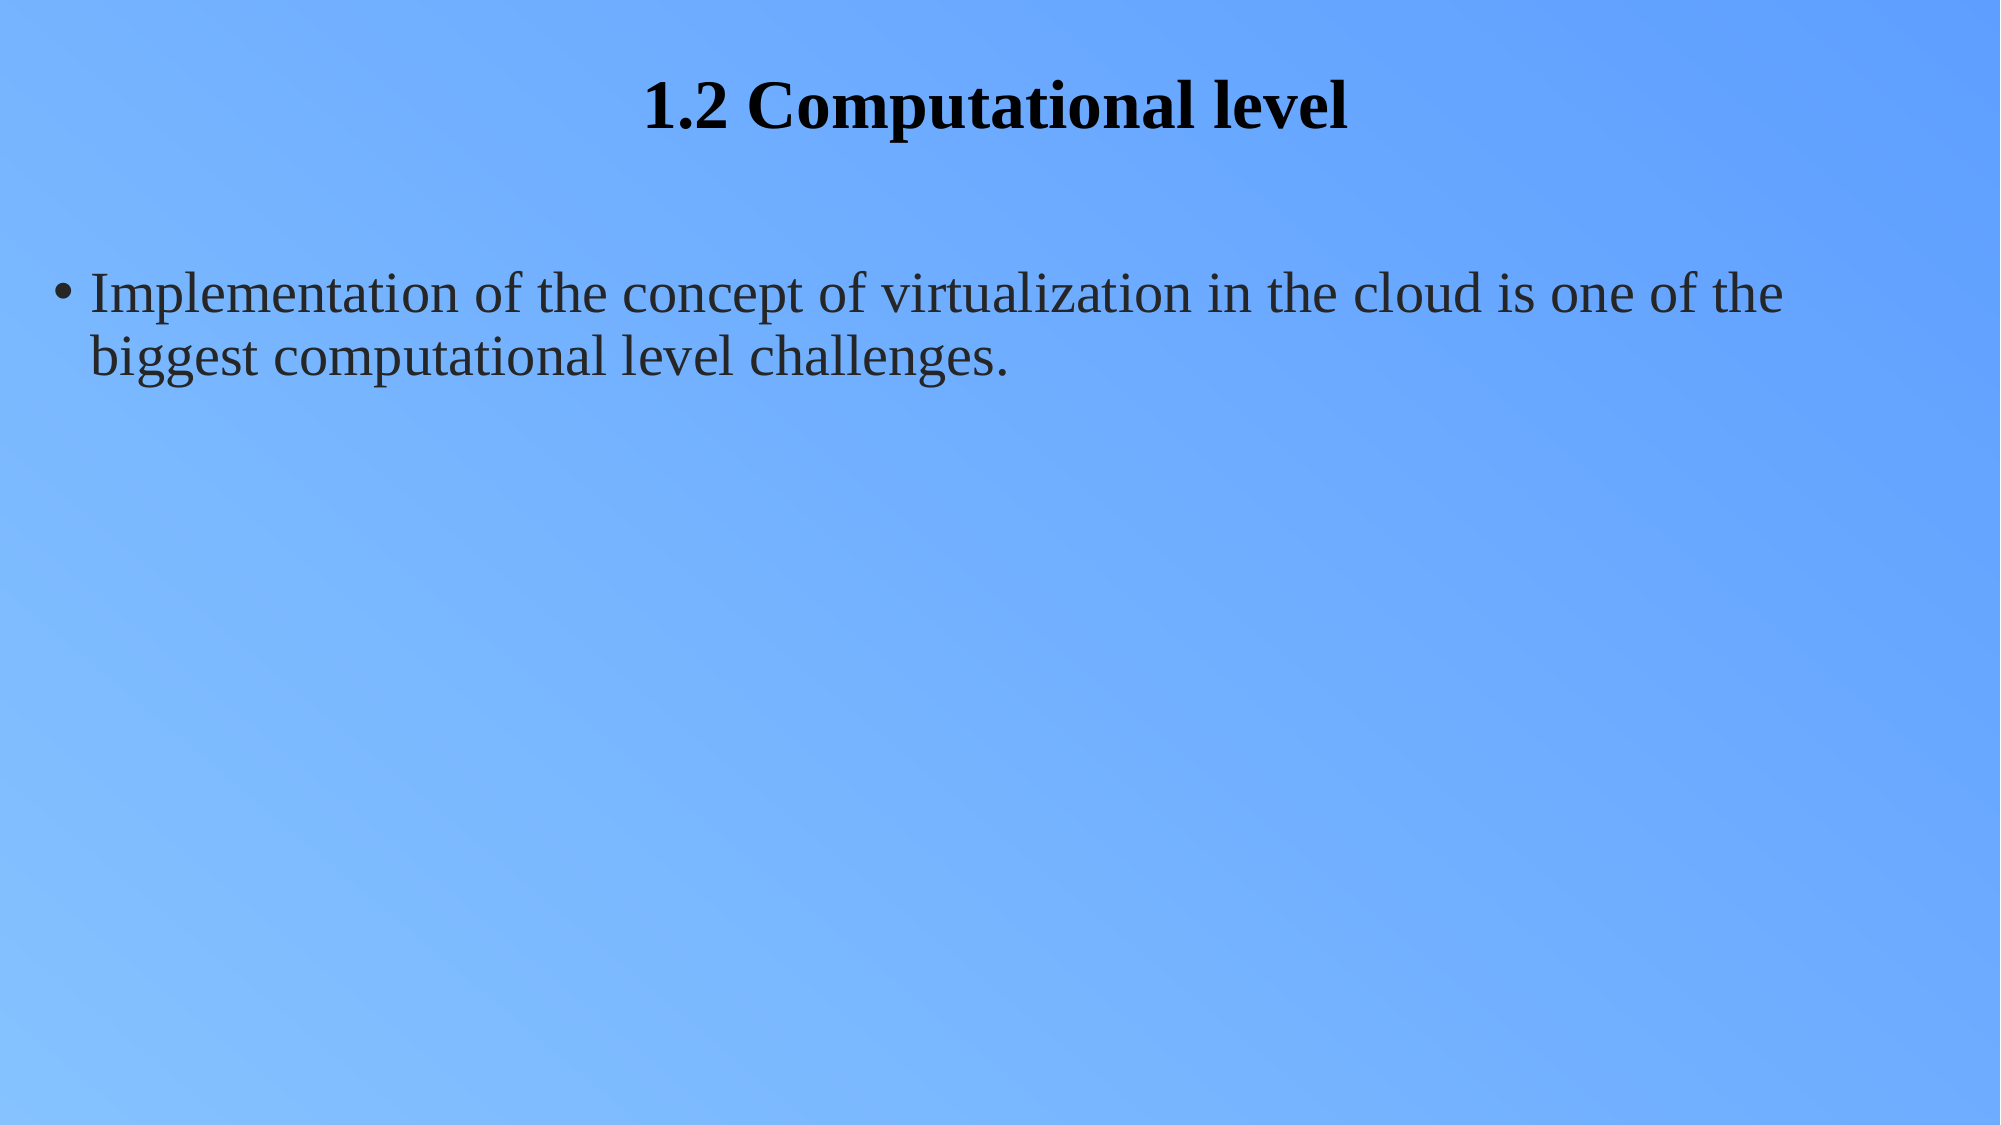

# 1.2 Computational level
Implementation of the concept of virtualization in the cloud is one of the biggest computational level challenges.